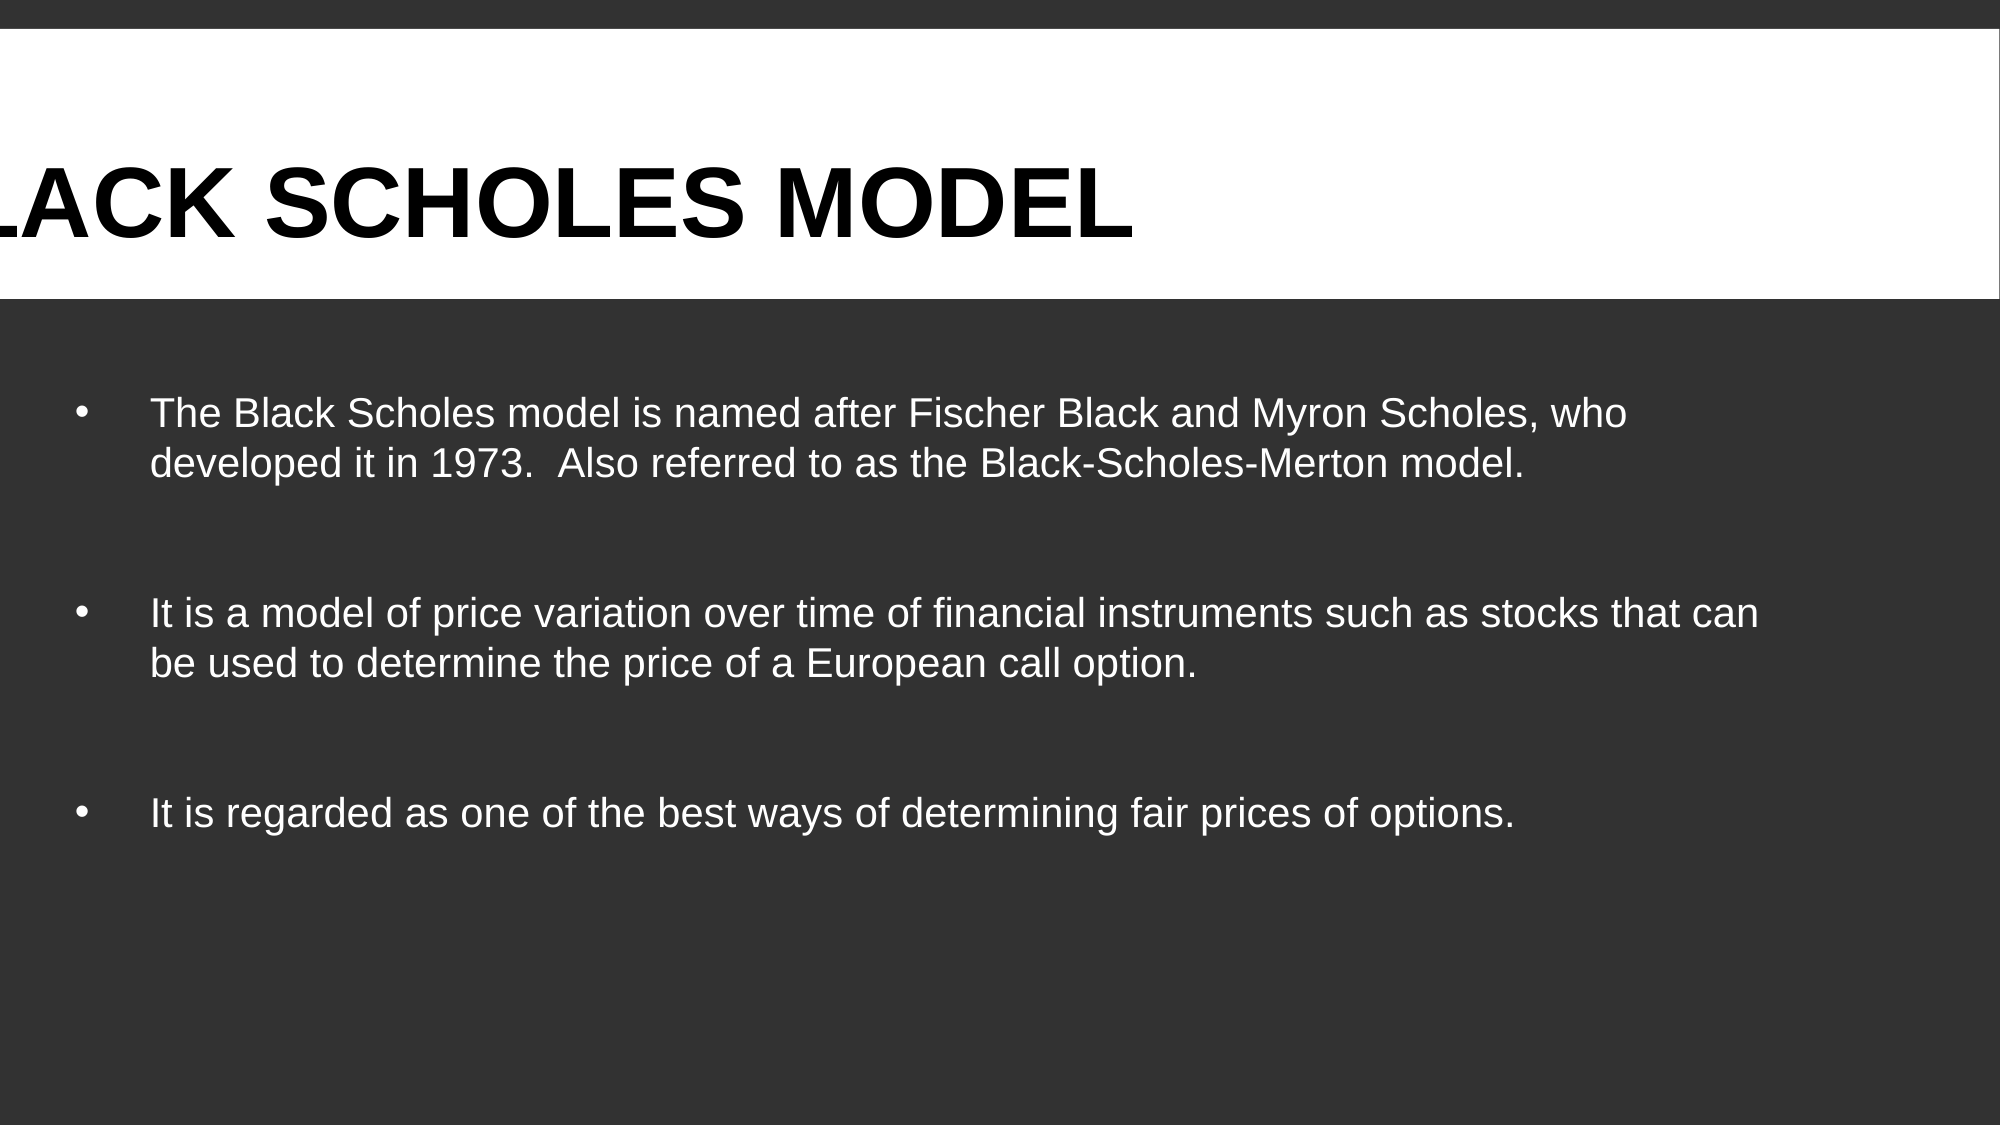

Black Scholes Model

The Black Scholes model is named after Fischer Black and Myron Scholes, who developed it in 1973.  Also referred to as the Black-Scholes-Merton model.

It is a model of price variation over time of financial instruments such as stocks that can be used to determine the price of a European call option.

It is regarded as one of the best ways of determining fair prices of options.